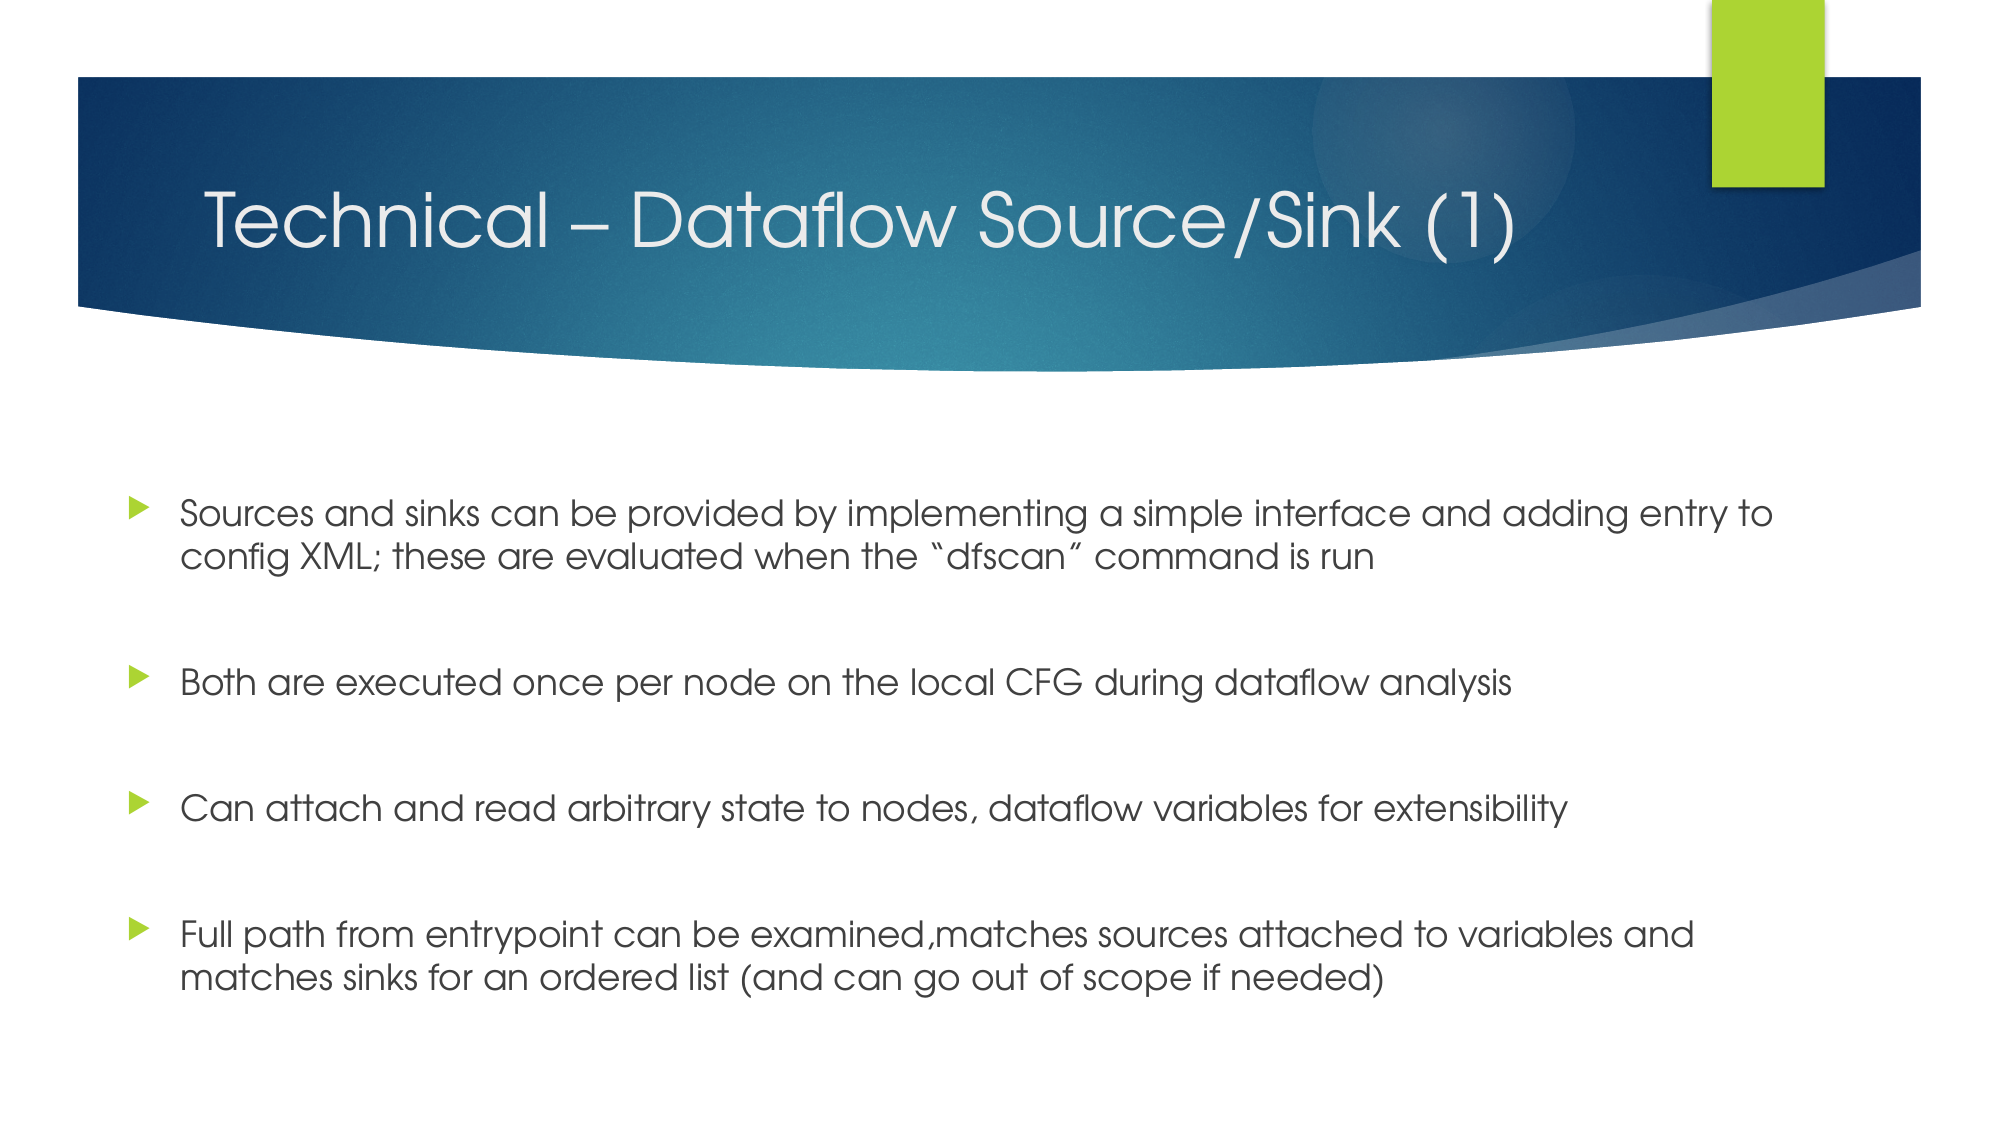

# Technical – Dataflow Source/Sink (1)
Sources and sinks can be provided by implementing a simple interface and adding entry to config XML; these are evaluated when the “dfscan” command is run

Both are executed once per node on the local CFG during dataflow analysis

Can attach and read arbitrary state to nodes, dataflow variables for extensibility

Full path from entrypoint can be examined,matches sources attached to variables and matches sinks for an ordered list (and can go out of scope if needed)